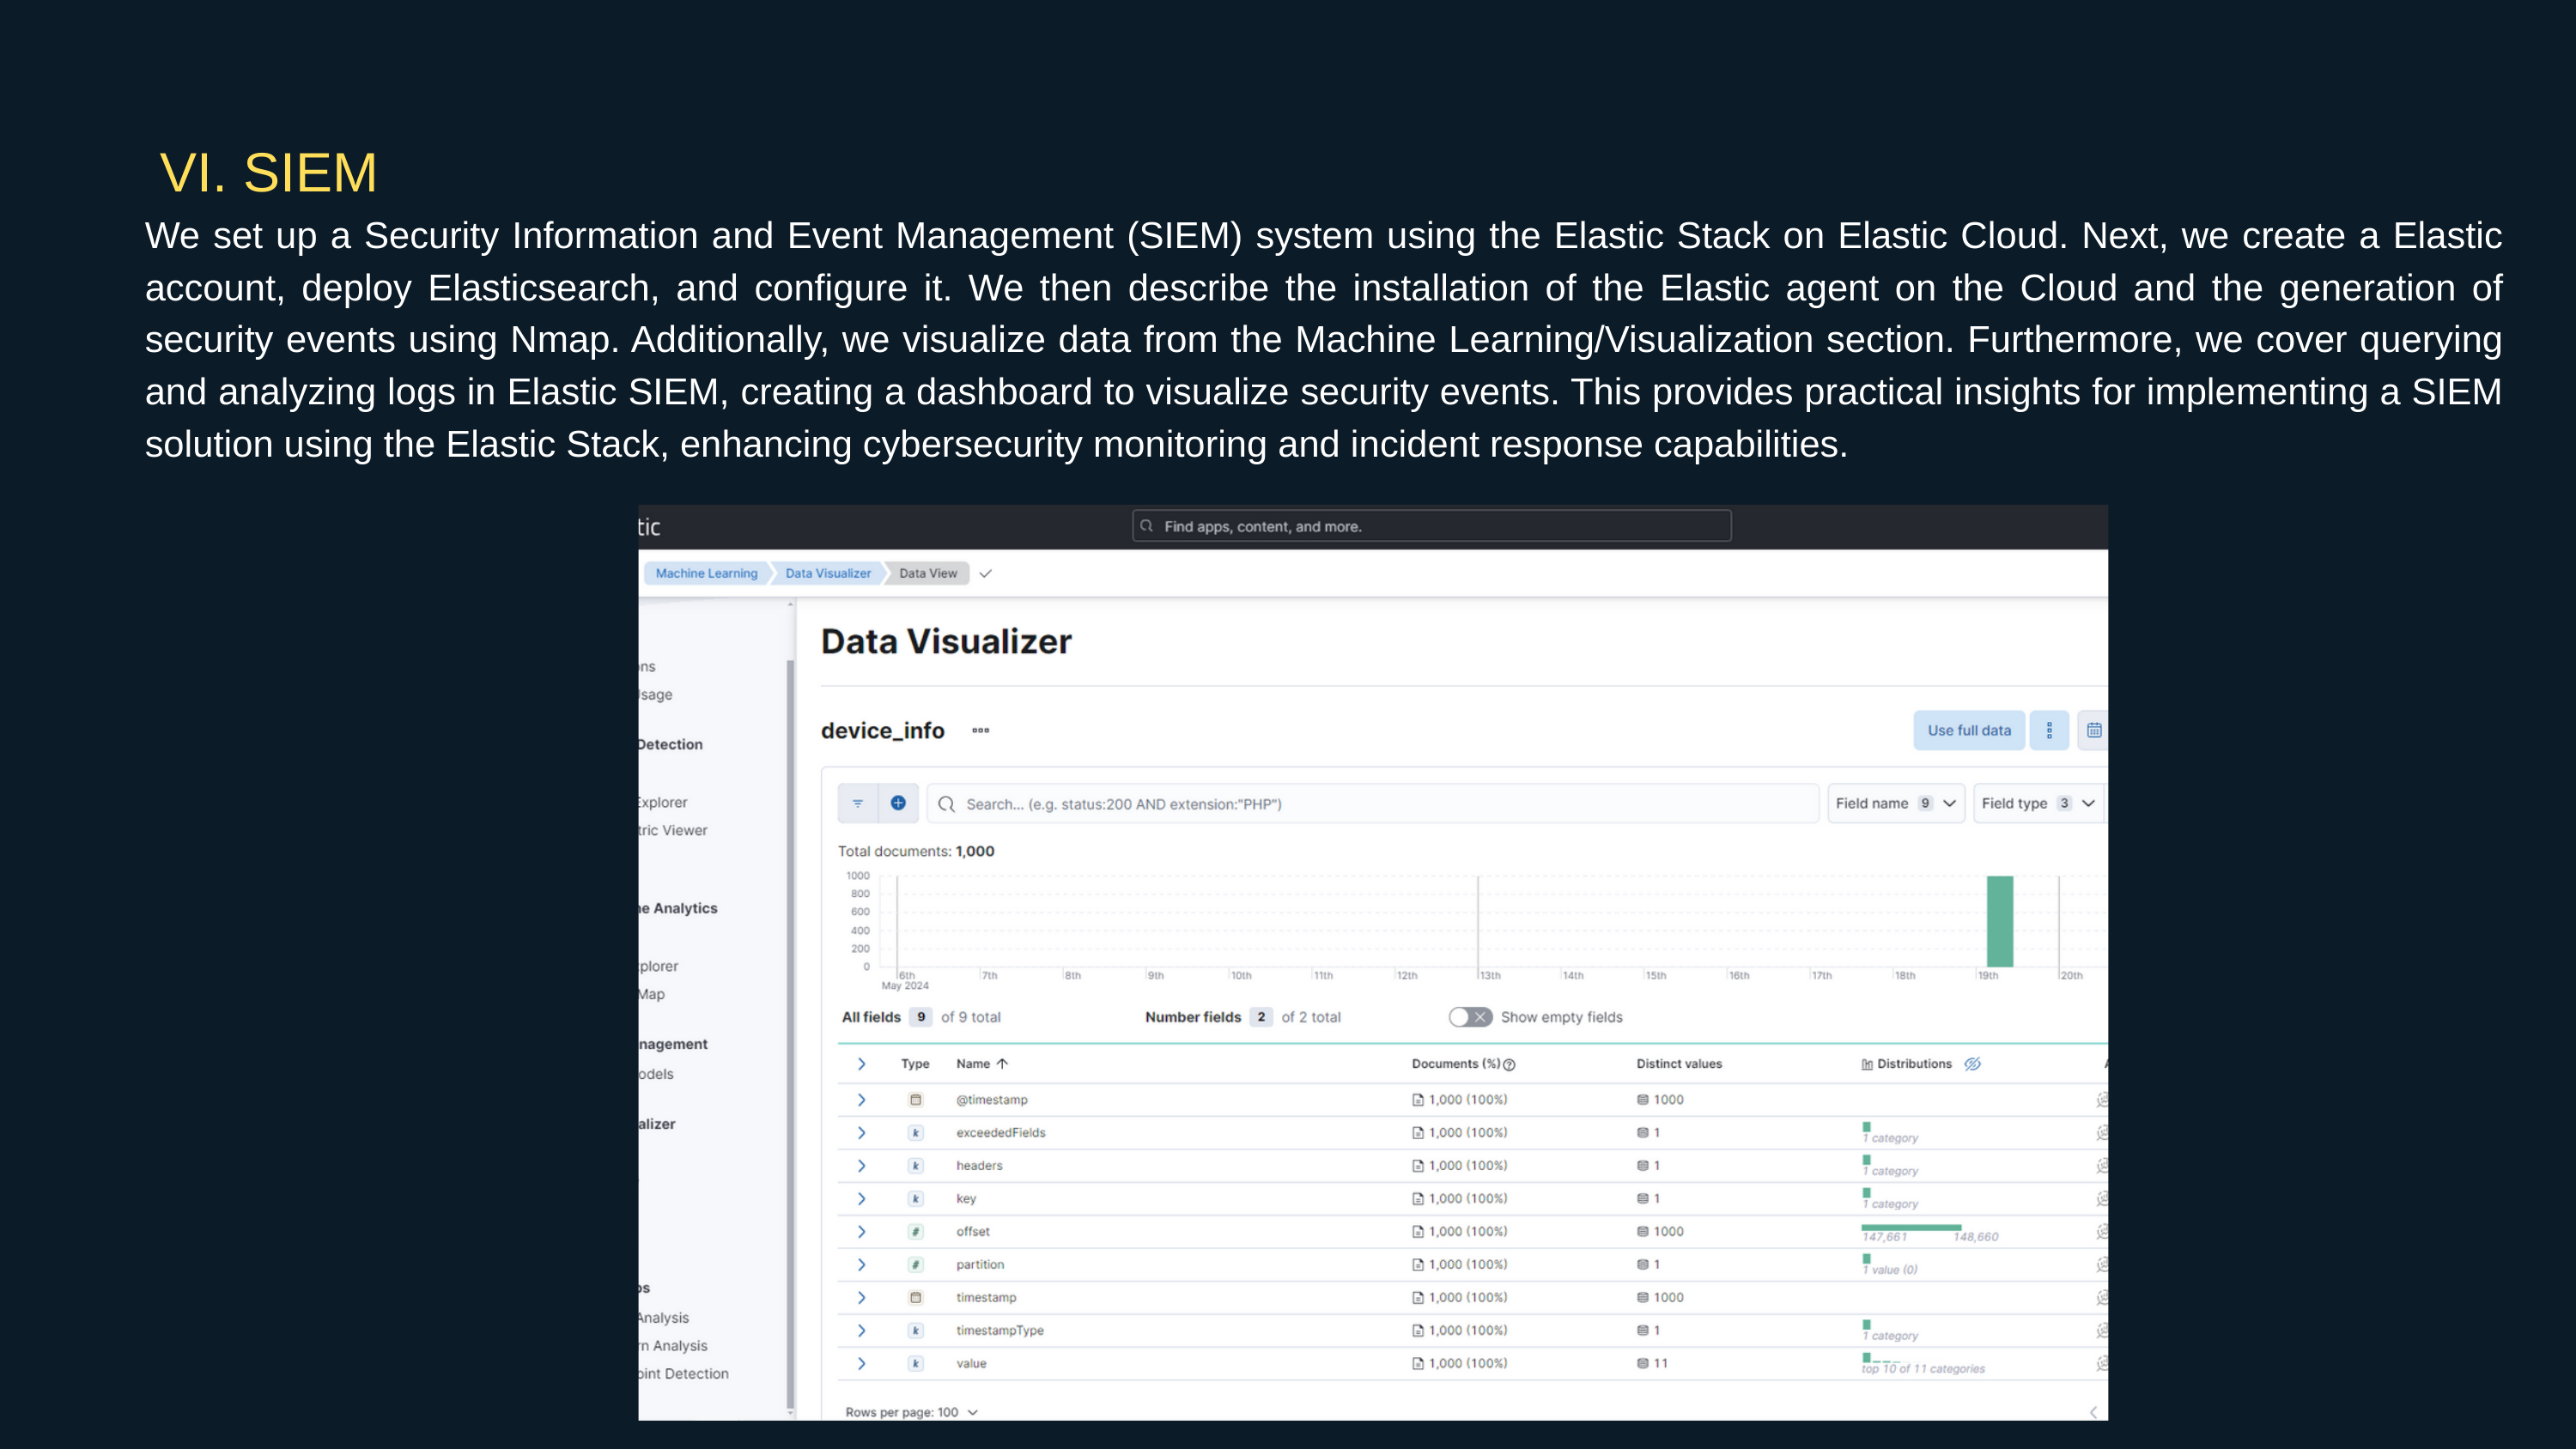

VI. SIEM
We set up a Security Information and Event Management (SIEM) system using the Elastic Stack on Elastic Cloud. Next, we create a Elastic account, deploy Elasticsearch, and configure it. We then describe the installation of the Elastic agent on the Cloud and the generation of security events using Nmap. Additionally, we visualize data from the Machine Learning/Visualization section. Furthermore, we cover querying and analyzing logs in Elastic SIEM, creating a dashboard to visualize security events. This provides practical insights for implementing a SIEM solution using the Elastic Stack, enhancing cybersecurity monitoring and incident response capabilities.